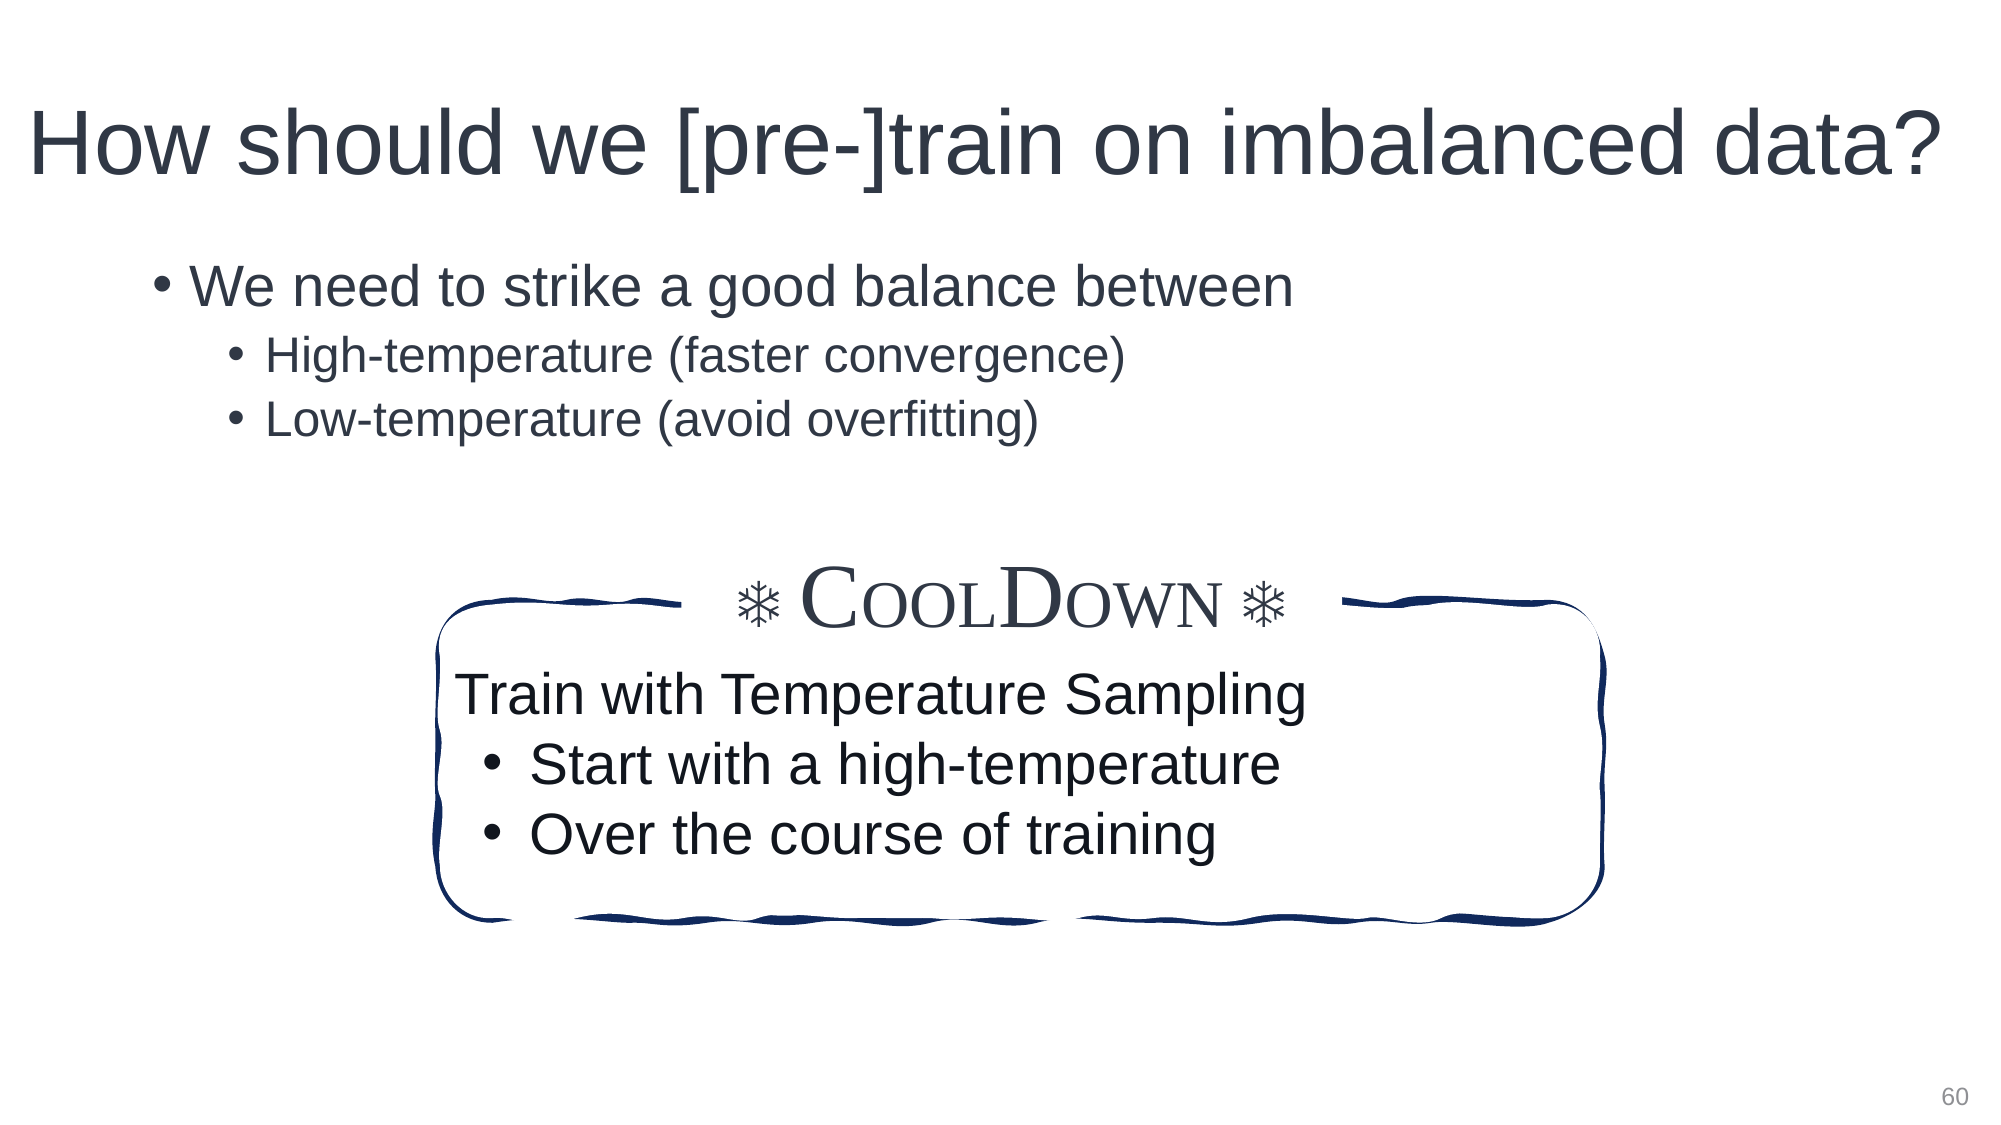

# How should we [pre-]train on imbalanced data?
We need to strike a good balance between
High-temperature (faster convergence)
Low-temperature (avoid overfitting)
❄️ COOLDOWN ❄️
Train with Temperature Sampling
Start with a high-temperature
Over the course of training
60